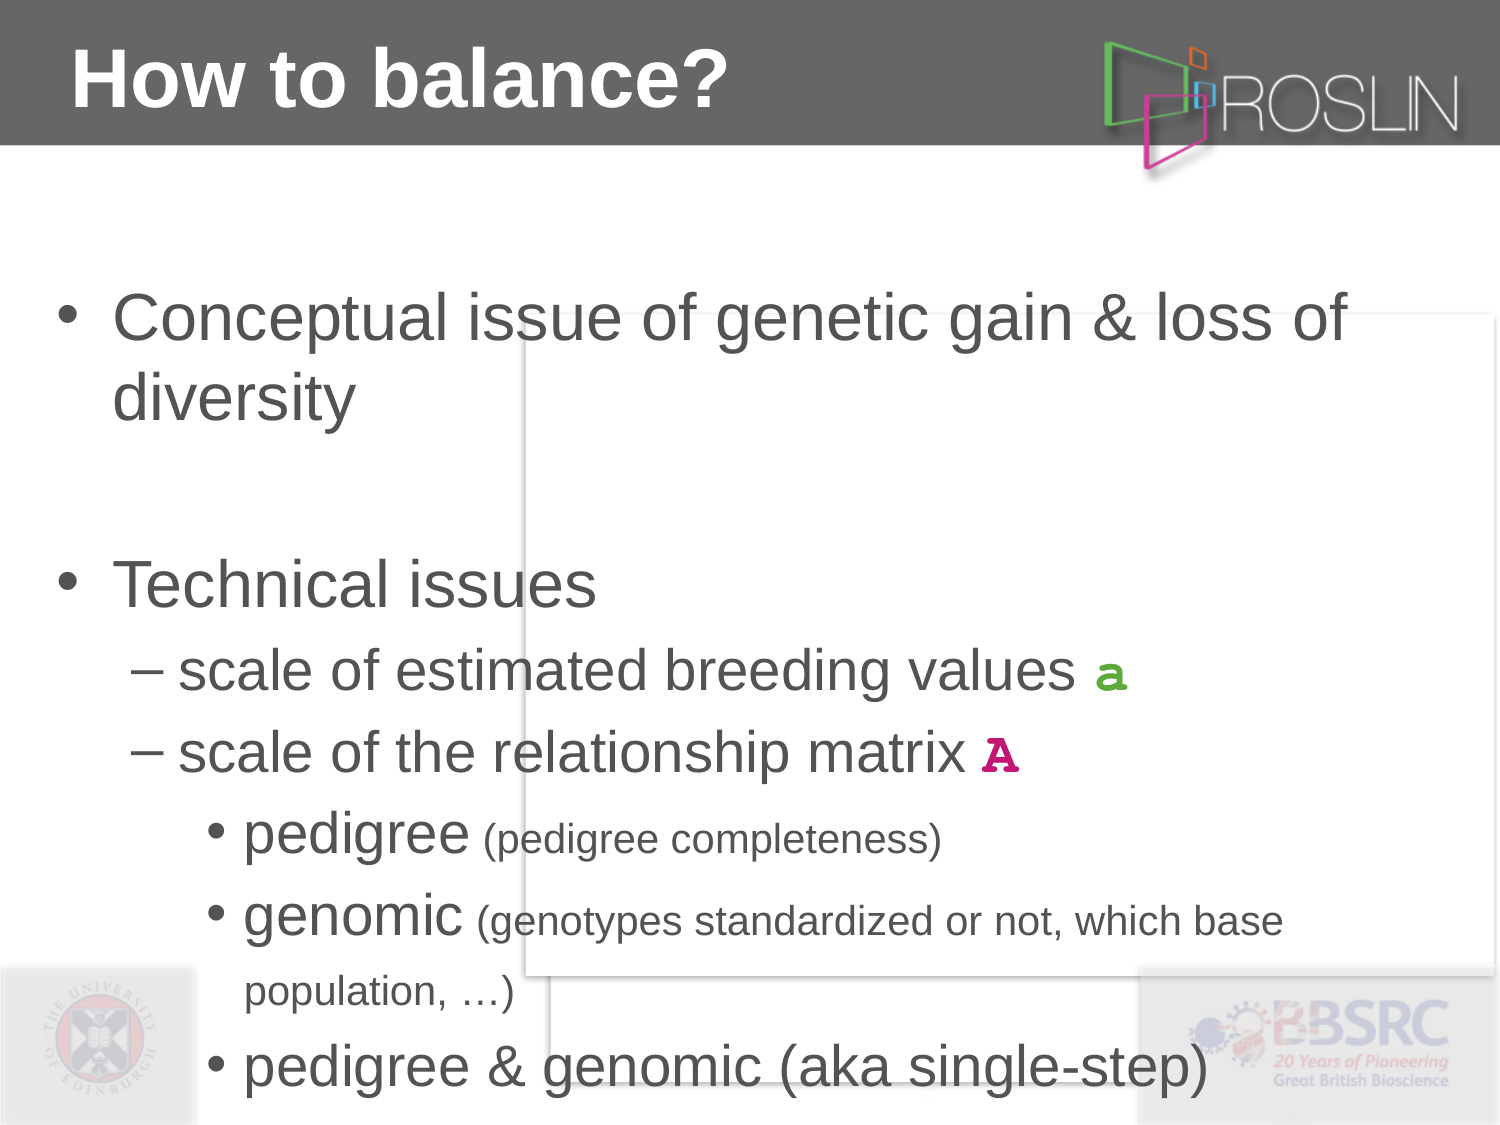

# How to balance?

Conceptual issue of genetic gain & loss of diversity

Technical issues
scale of estimated breeding values a
scale of the relationship matrix A
pedigree (pedigree completeness)
genomic (genotypes standardized or not, which base population, …)
pedigree & genomic (aka single-step)